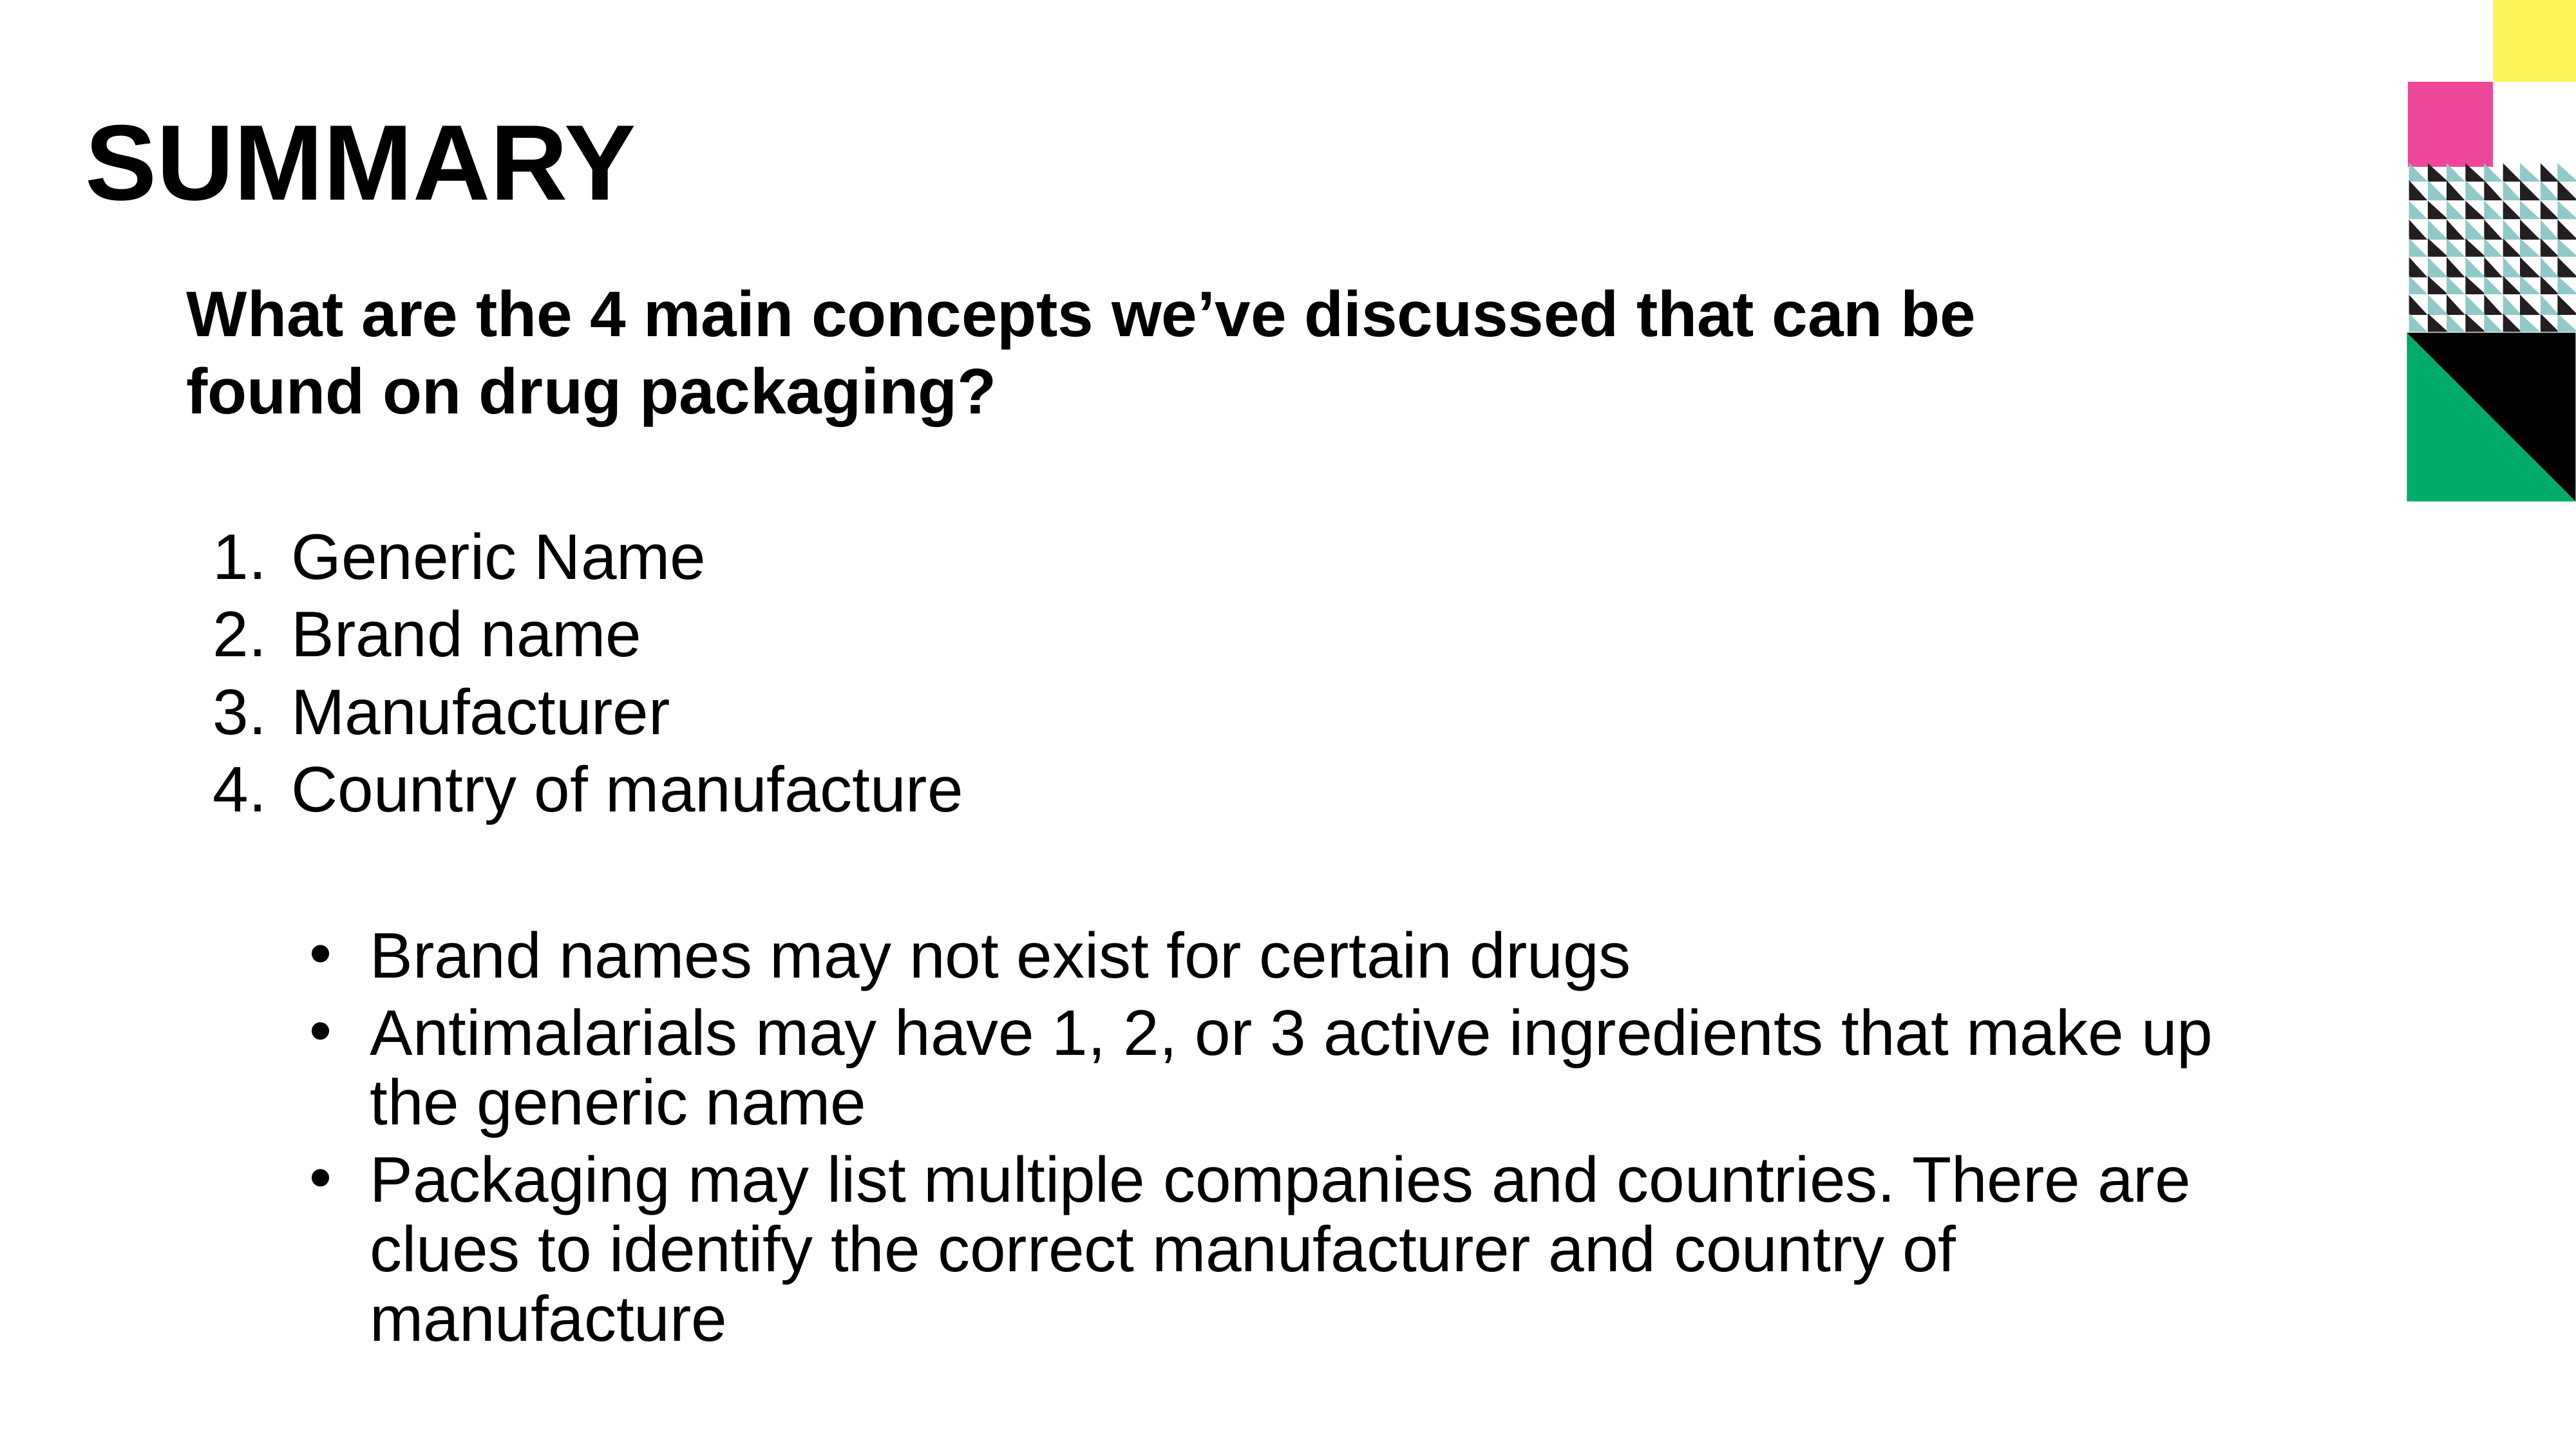

# Summary
What are the 4 main concepts we’ve discussed that can be found on drug packaging?

Generic Name
Brand name
Manufacturer
Country of manufacture

Brand names may not exist for certain drugs
Antimalarials may have 1, 2, or 3 active ingredients that make up the generic name
Packaging may list multiple companies and countries. There are clues to identify the correct manufacturer and country of manufacture